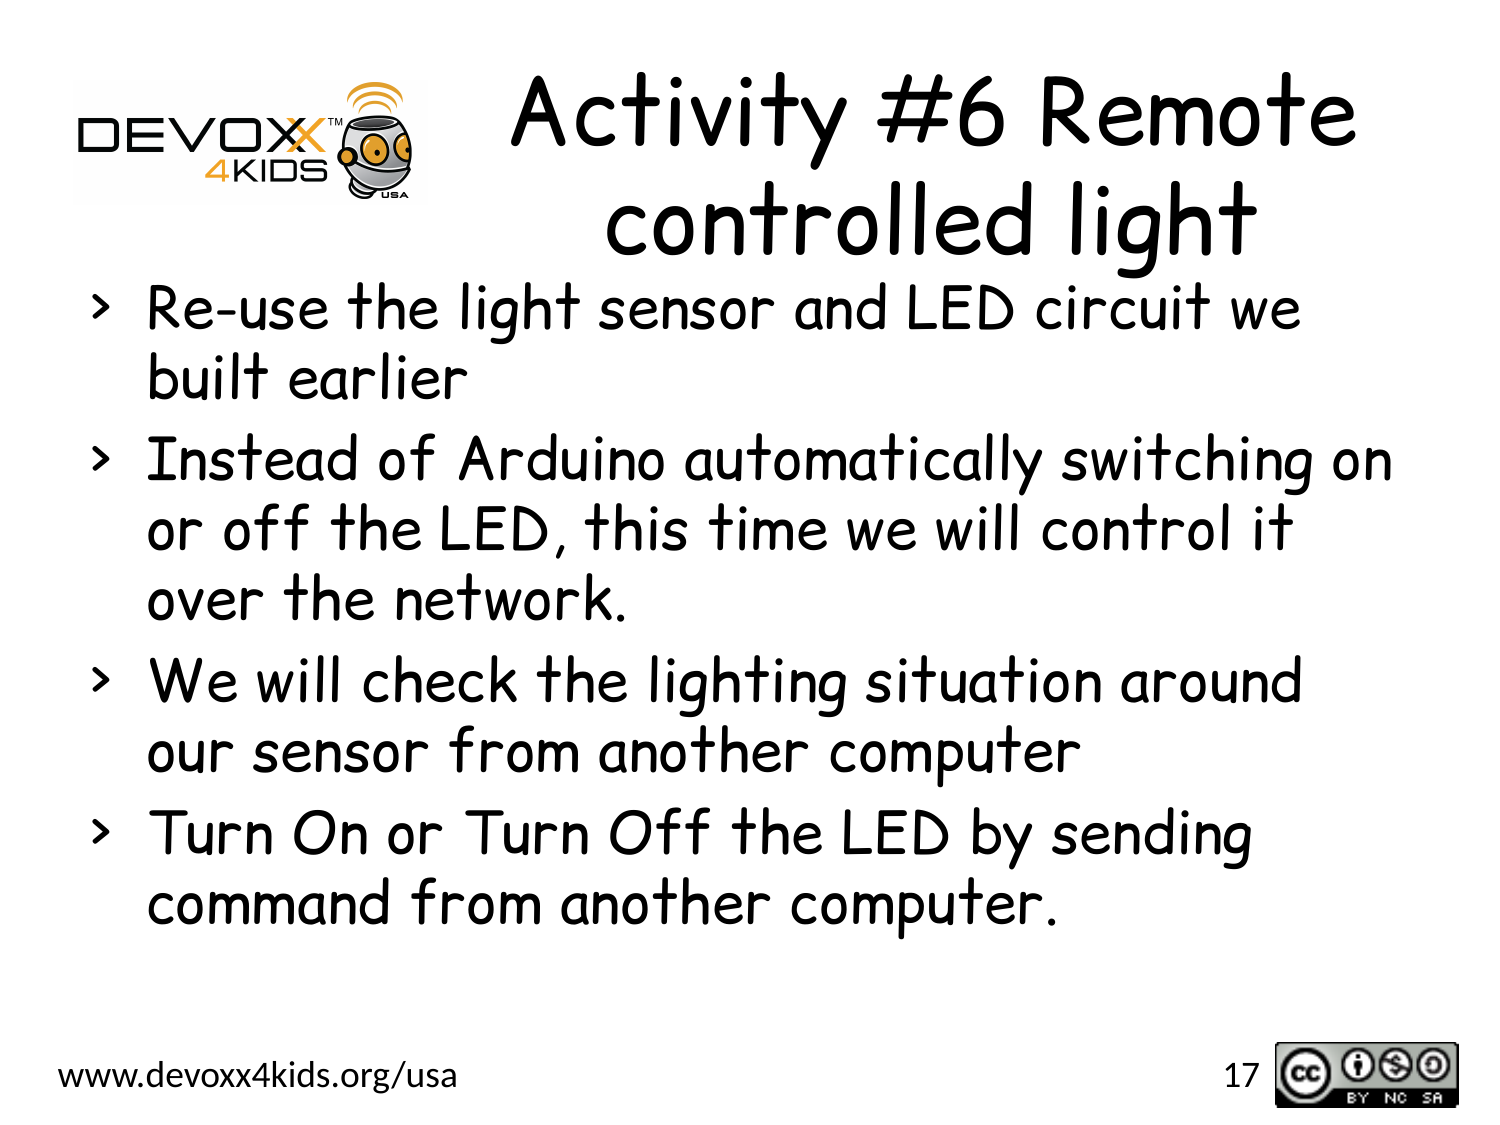

# Activity #6 Remote controlled light
Re-use the light sensor and LED circuit we built earlier
Instead of Arduino automatically switching on or off the LED, this time we will control it over the network.
We will check the lighting situation around our sensor from another computer
Turn On or Turn Off the LED by sending command from another computer.

17